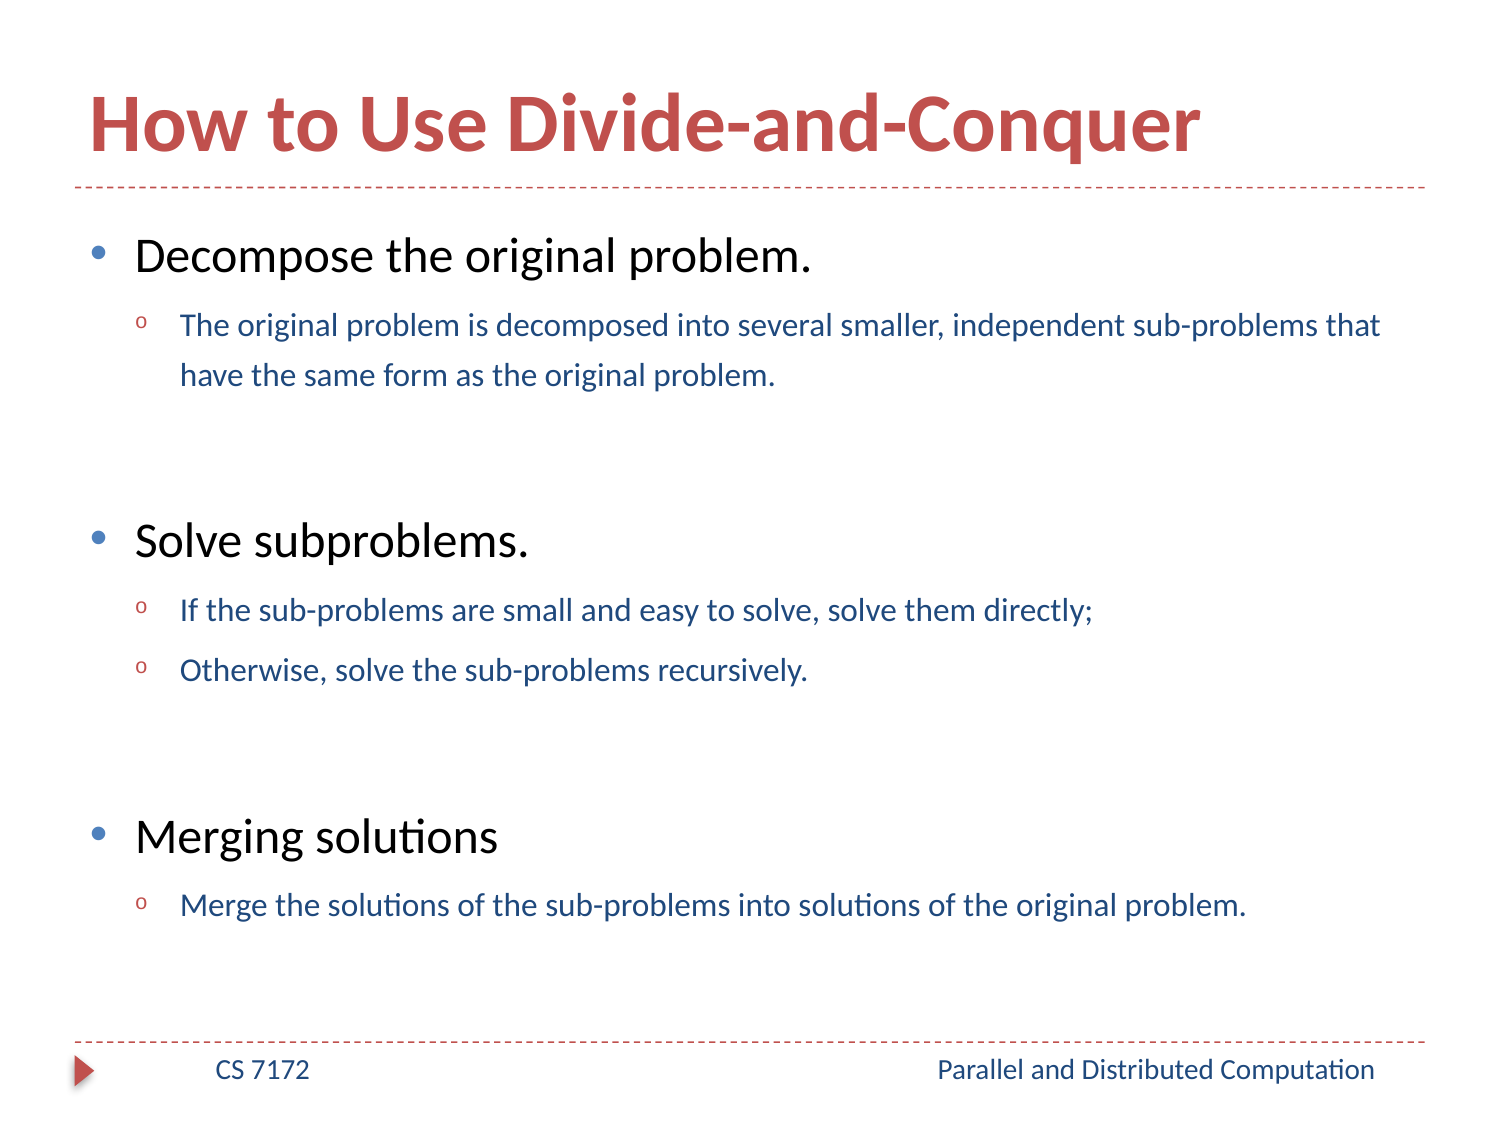

# How to Use Divide-and-Conquer
Decompose the original problem.
The original problem is decomposed into several smaller, independent sub-problems that have the same form as the original problem.

Solve subproblems.
If the sub-problems are small and easy to solve, solve them directly;
Otherwise, solve the sub-problems recursively.

Merging solutions
Merge the solutions of the sub-problems into solutions of the original problem.
CS 7172
Parallel and Distributed Computation